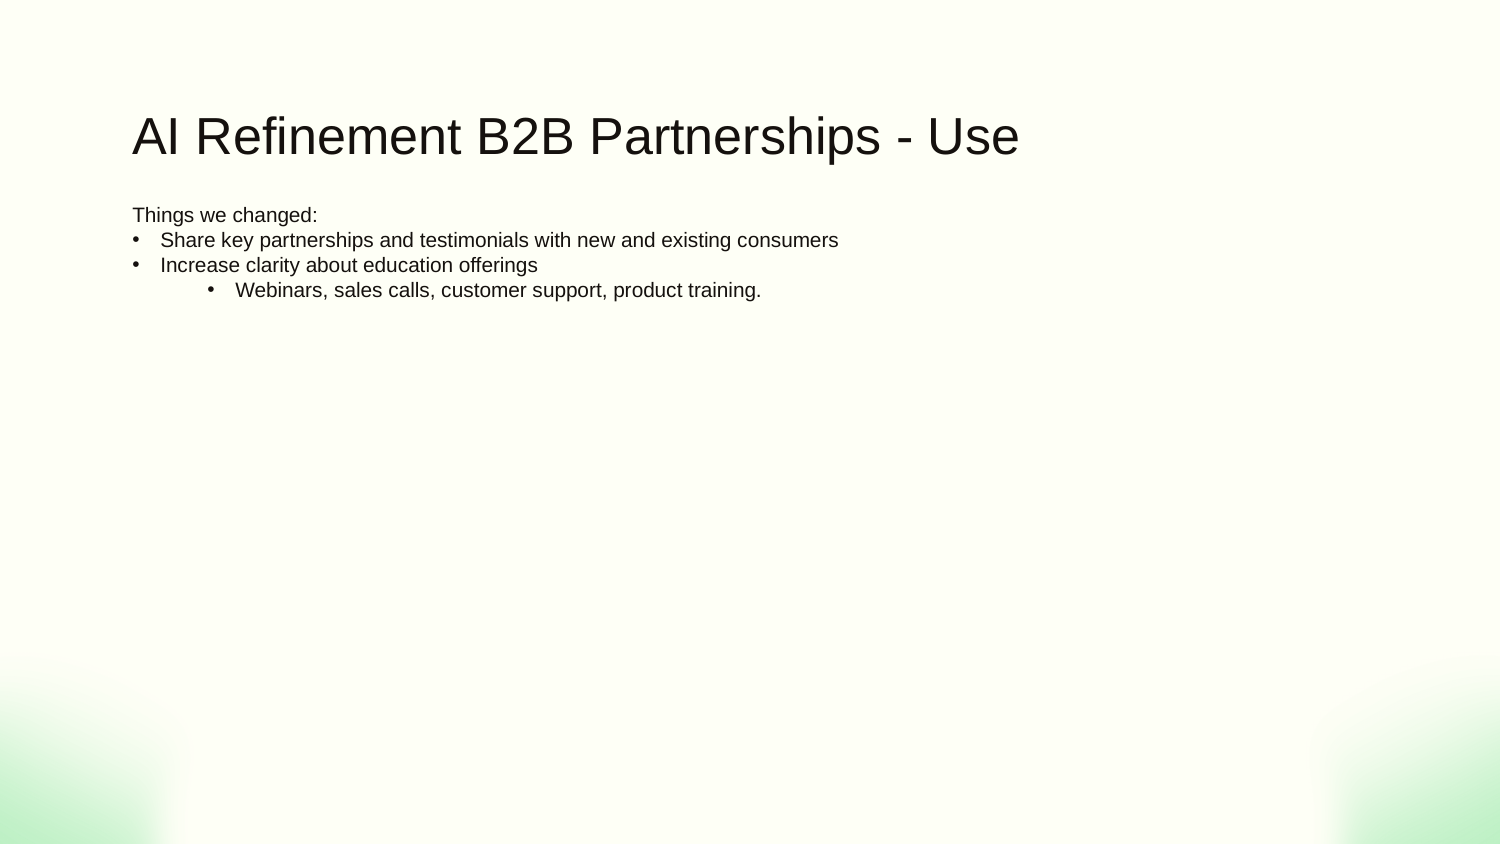

# AI Refinement B2B Partnerships - Use
Things we changed:
Share key partnerships and testimonials with new and existing consumers
Increase clarity about education offerings
Webinars, sales calls, customer support, product training.